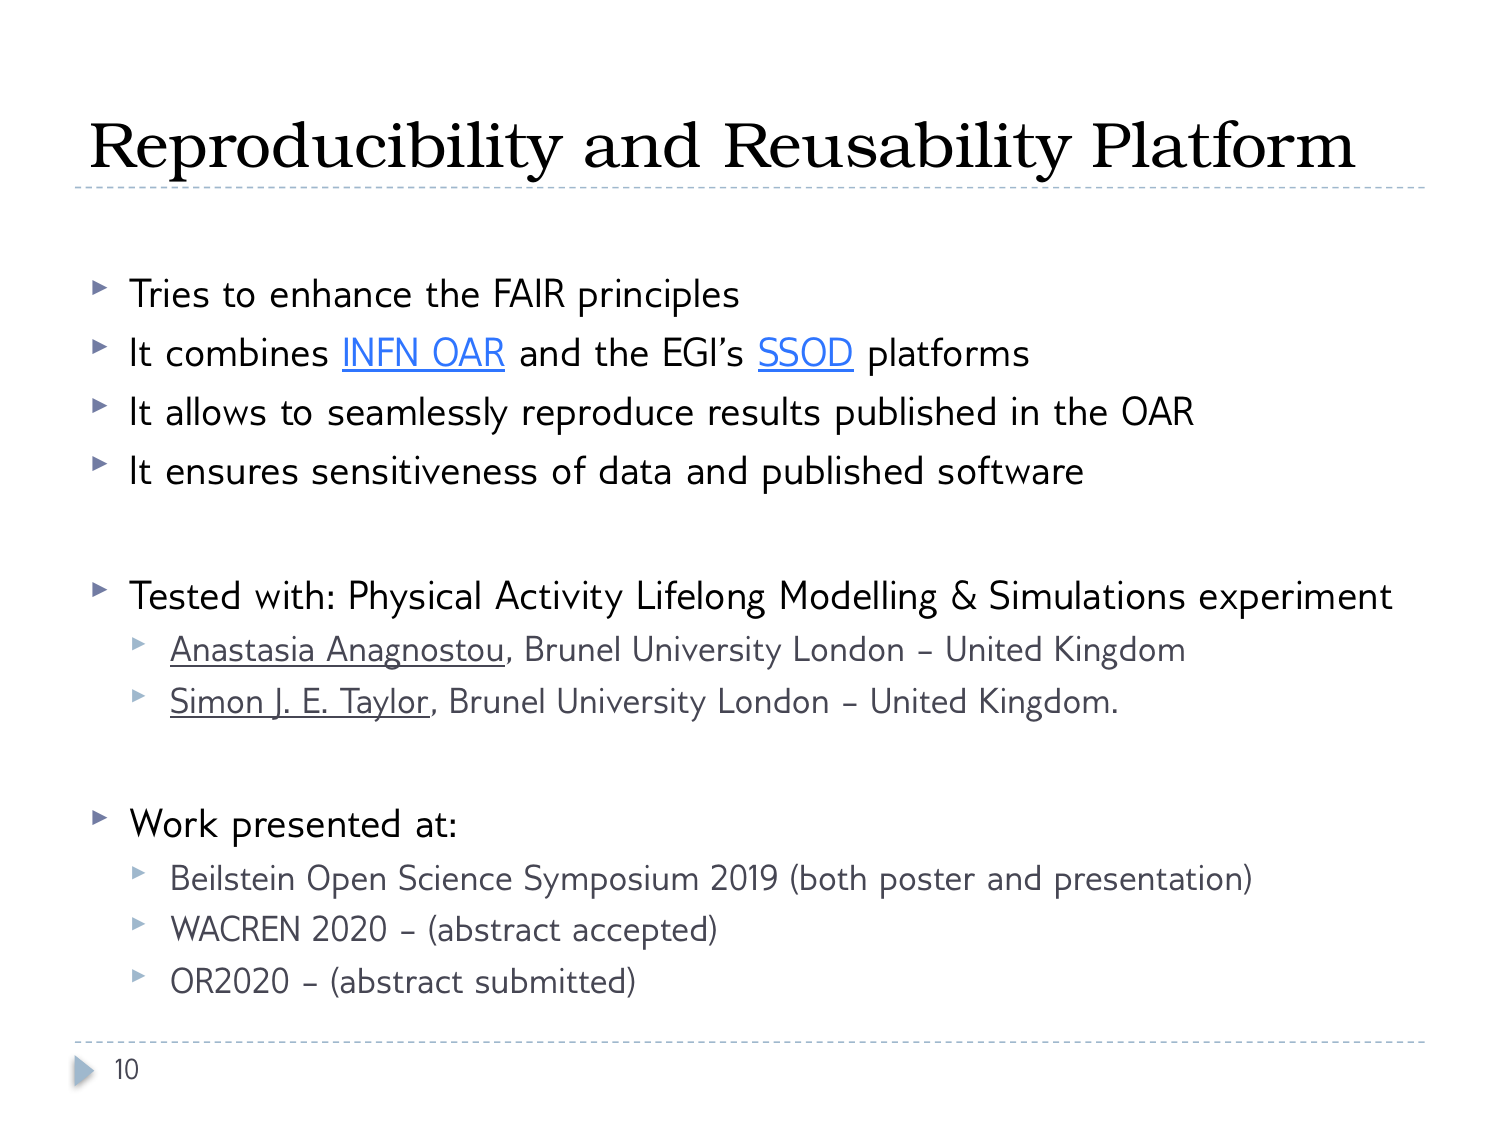

# Reproducibility and Reusability Platform

Tries to enhance the FAIR principles
It combines INFN OAR and the EGI’s SSOD platforms
It allows to seamlessly reproduce results published in the OAR
It ensures sensitiveness of data and published software

Tested with: Physical Activity Lifelong Modelling & Simulations experiment
Anastasia Anagnostou, Brunel University London – United Kingdom
Simon J. E. Taylor, Brunel University London – United Kingdom.

Work presented at:
Beilstein Open Science Symposium 2019 (both poster and presentation)
WACREN 2020 – (abstract accepted)
OR2020 – (abstract submitted)

10